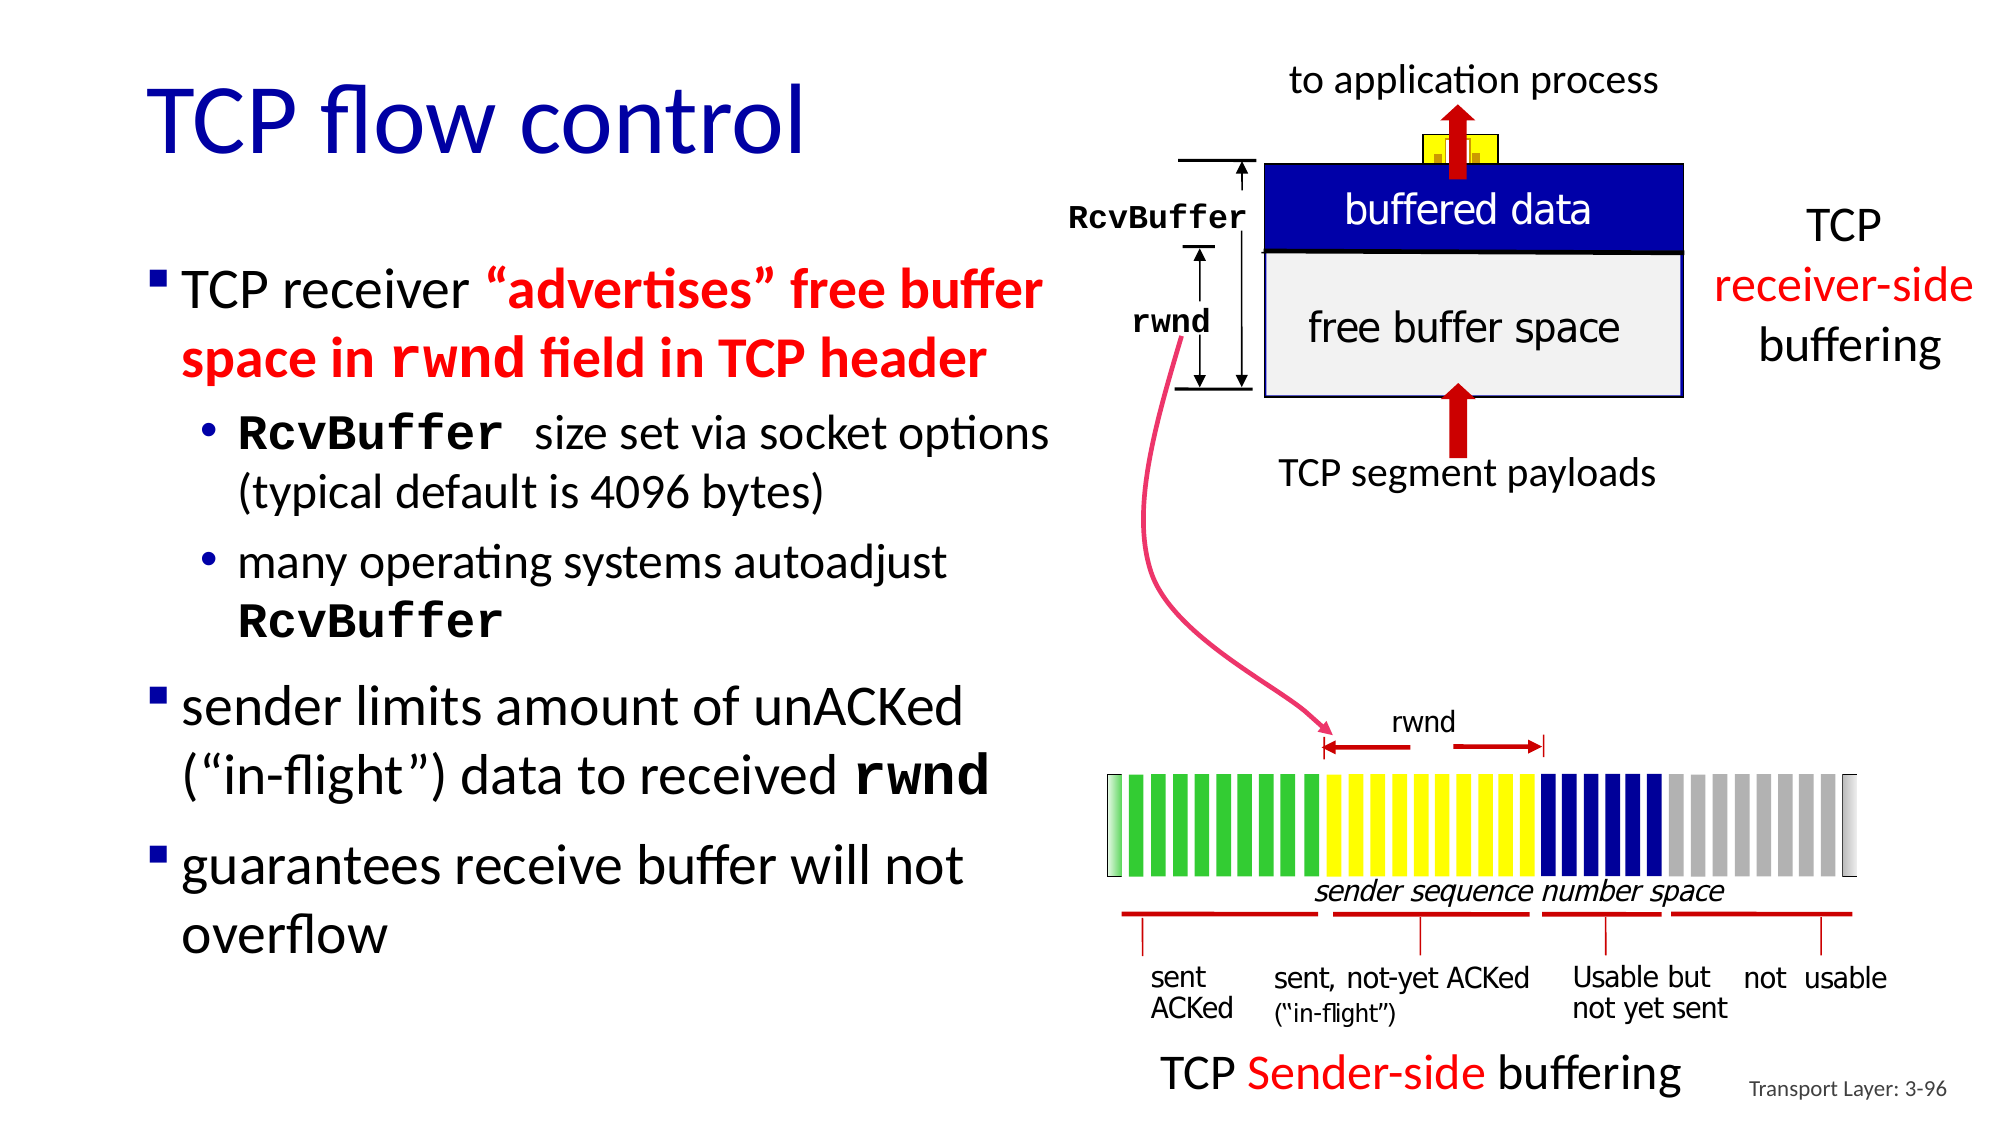

to application process
# TCP flow control

buffered data

free buffer space

TCP
receiver-side
buffering
RcvBuffer

TCP receiver “advertises” free buffer space in rwnd field in TCP header
RcvBuffer size set via socket options (typical default is 4096 bytes)
many operating systems autoadjust RcvBuffer
sender limits amount of unACKed (“in-flight”) data to received rwnd
guarantees receive buffer will not overflow

rwnd

TCP segment payloads
rwnd

sender sequence number space

sent
ACKed
Usable but
not yet sent
sent, not-yet ACKed
(“in-flight”)
not  usable
TCP Sender-side buffering
Transport Layer: 3-96